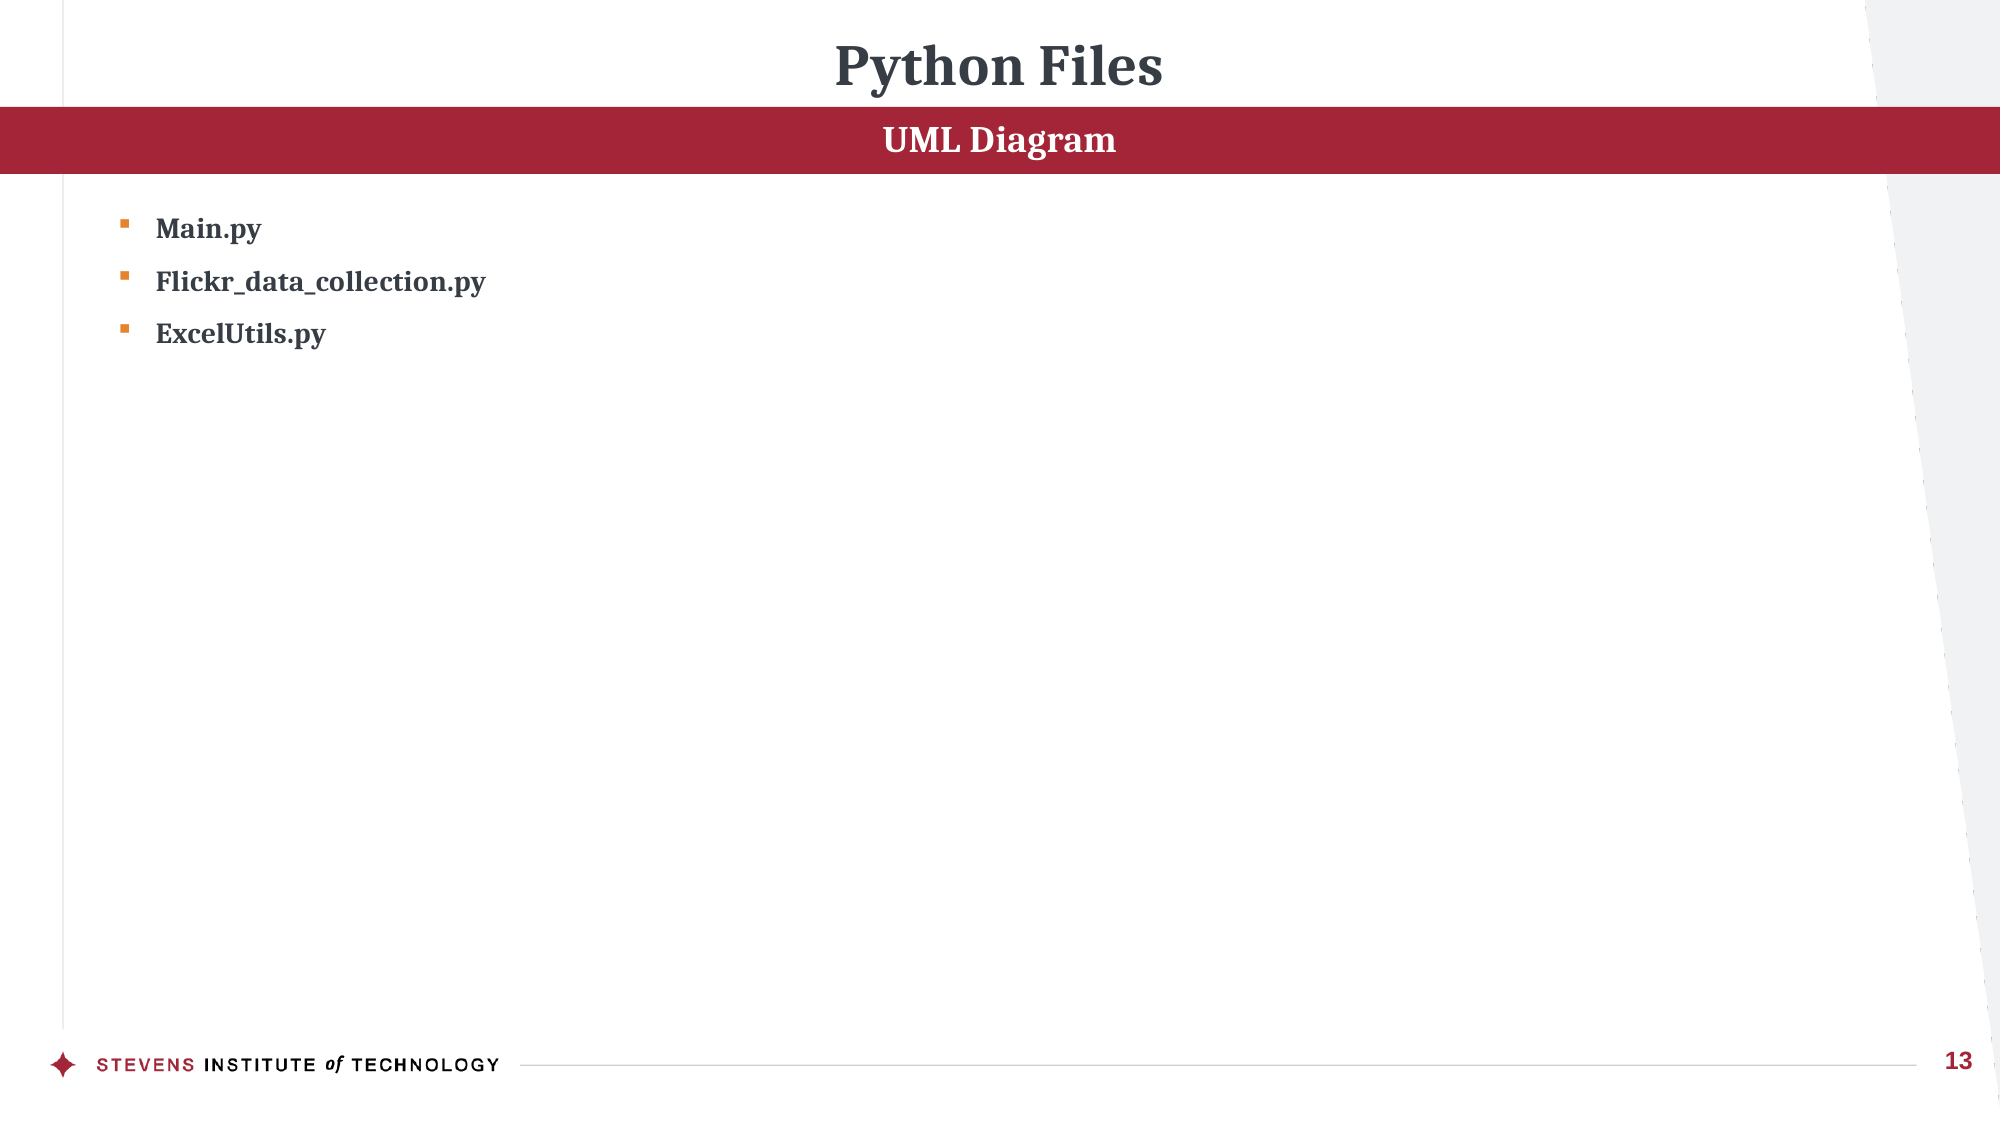

# Python Files
UML Diagram
Main.py
Flickr_data_collection.py
ExcelUtils.py
13